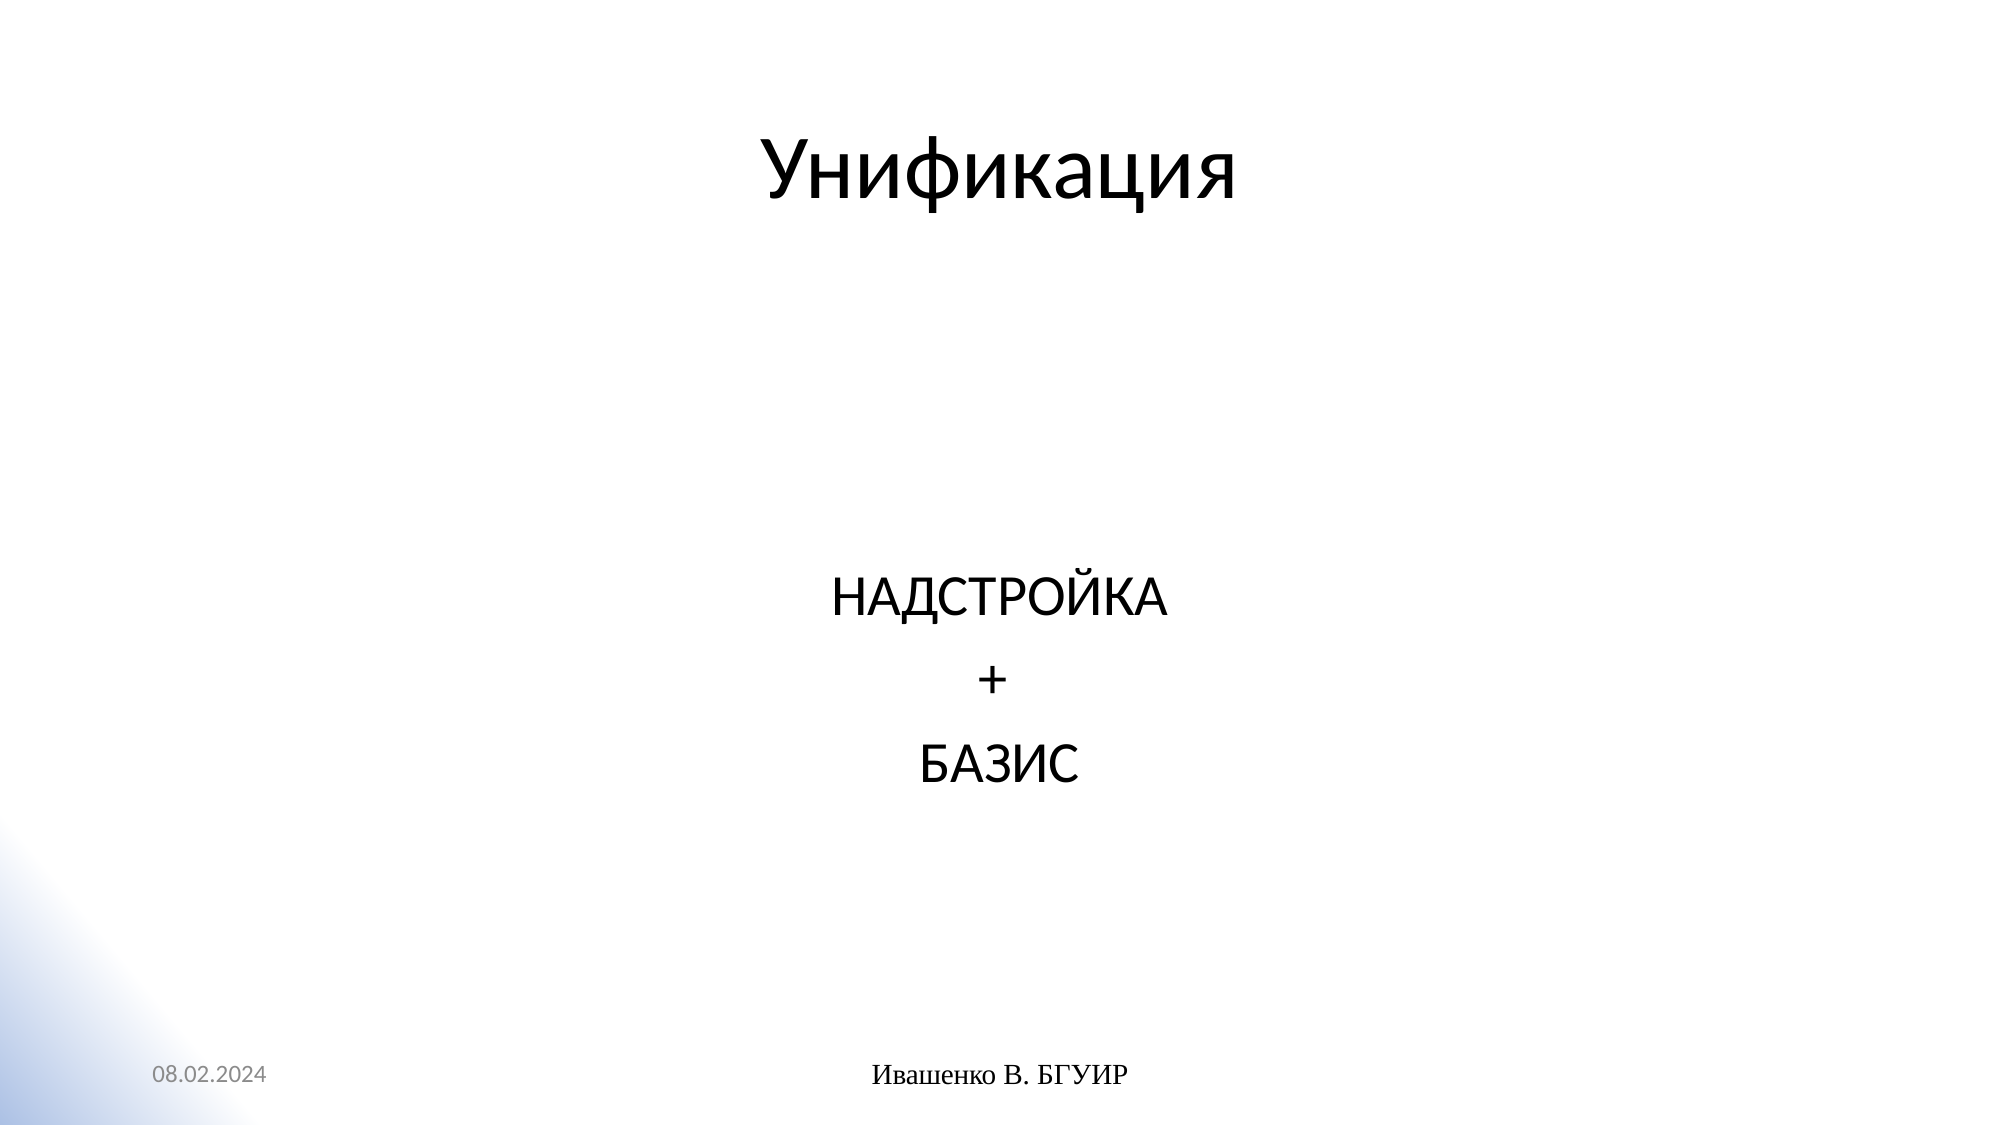

# Унификация

НАДСТРОЙКА
+
БАЗИС
08.02.2024
Ивашенко В. БГУИР